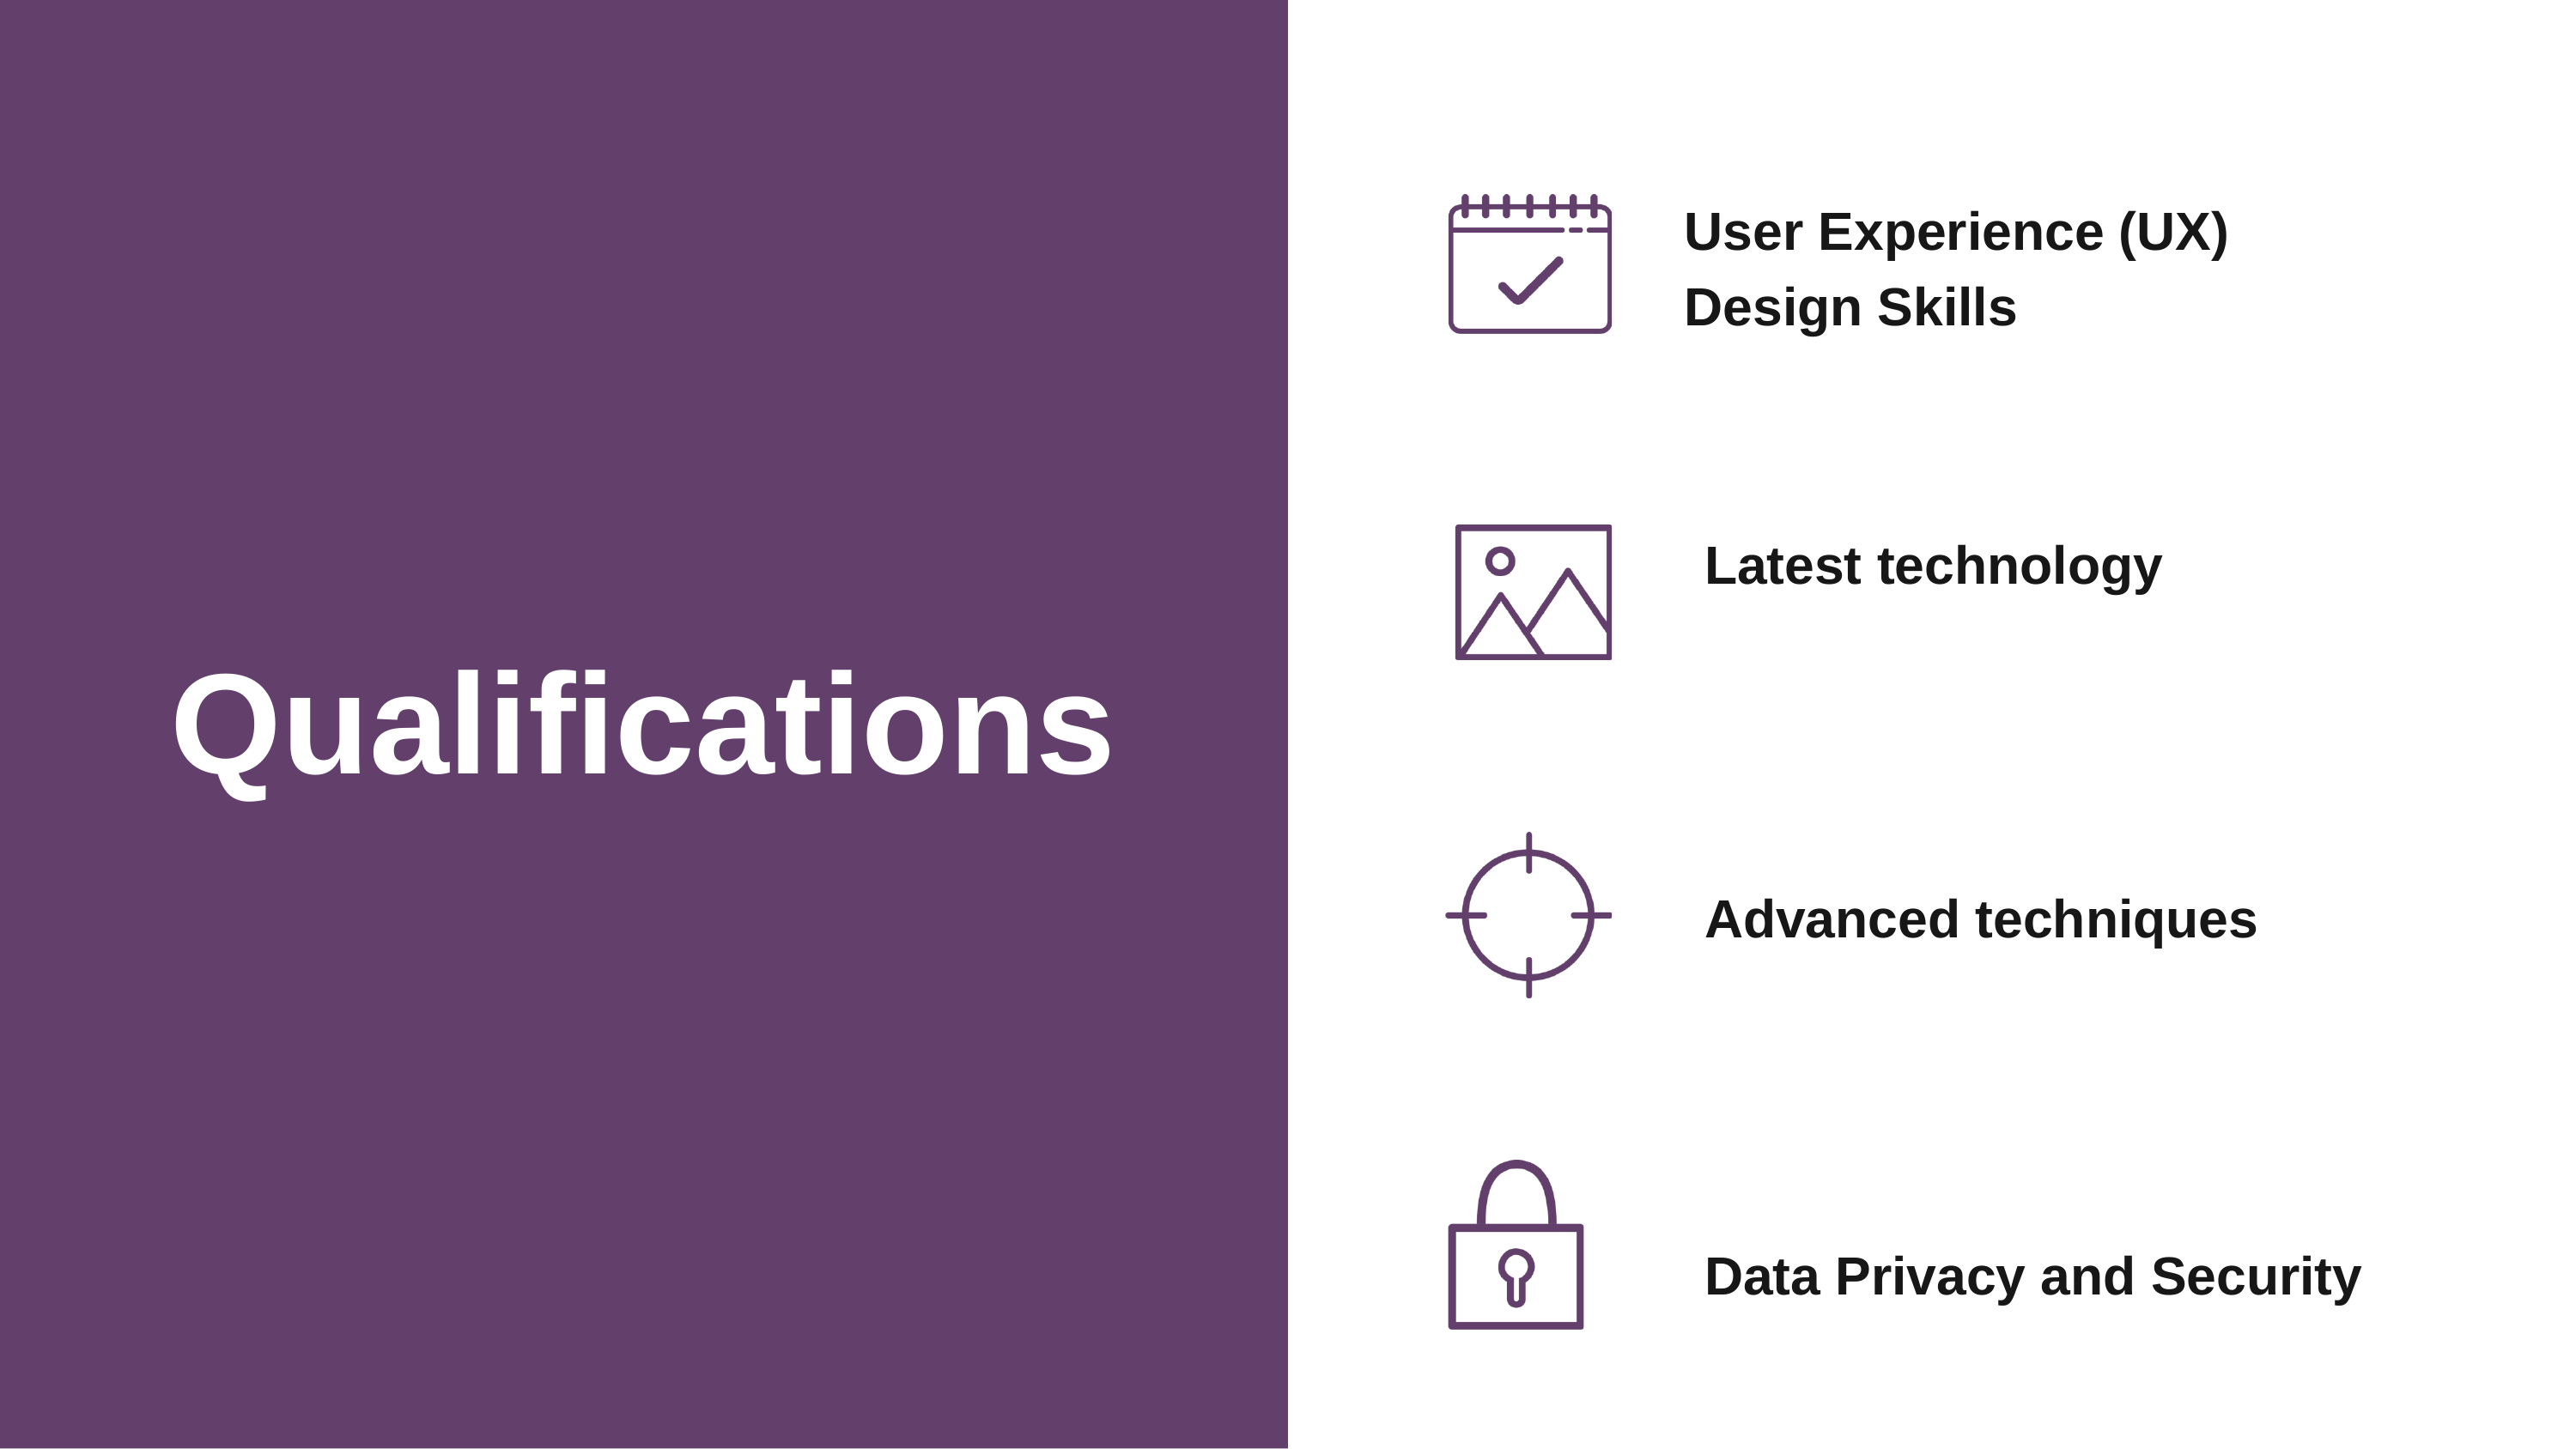

User Experience (UX) Design Skills

Latest technology

Qualifications

Advanced techniques

Data Privacy and Security